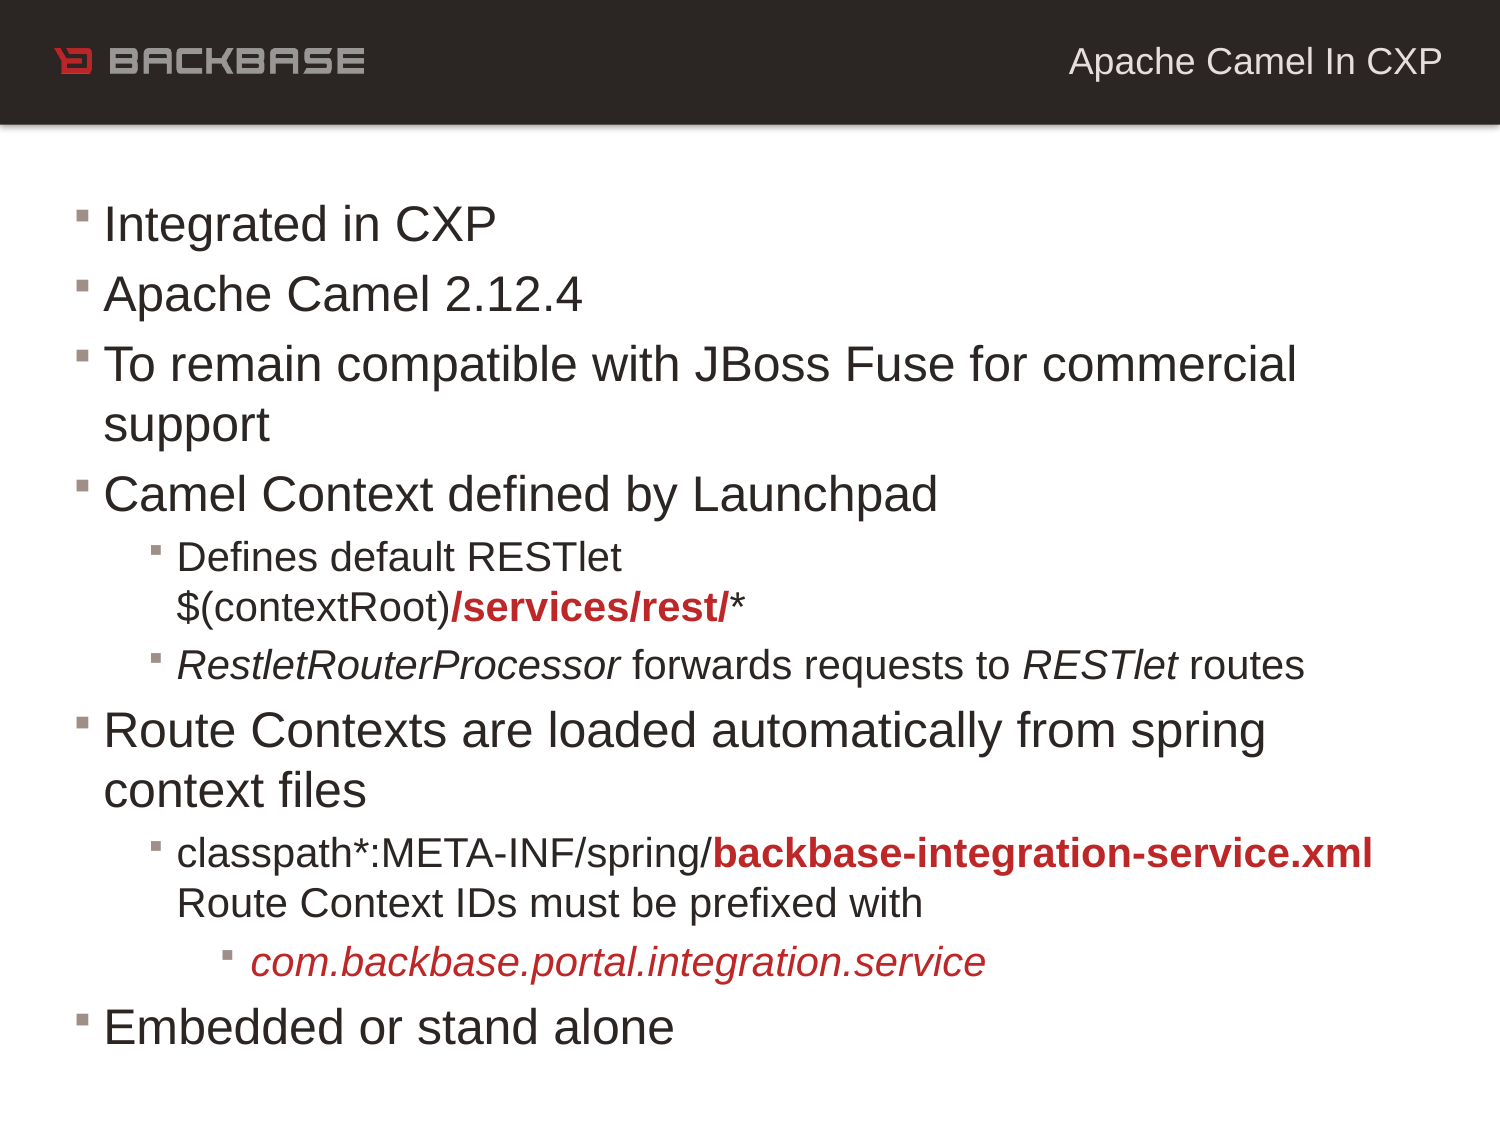

Apache Camel In CXP
Integrated in CXP
Apache Camel 2.12.4
To remain compatible with JBoss Fuse for commercial support
Camel Context defined by Launchpad
Defines default RESTlet
$(contextRoot)/services/rest/*
RestletRouterProcessor forwards requests to RESTlet routes
Route Contexts are loaded automatically from spring context files
classpath*:META-INF/spring/backbase-integration-service.xml Route Context IDs must be prefixed with
com.backbase.portal.integration.service
Embedded or stand alone